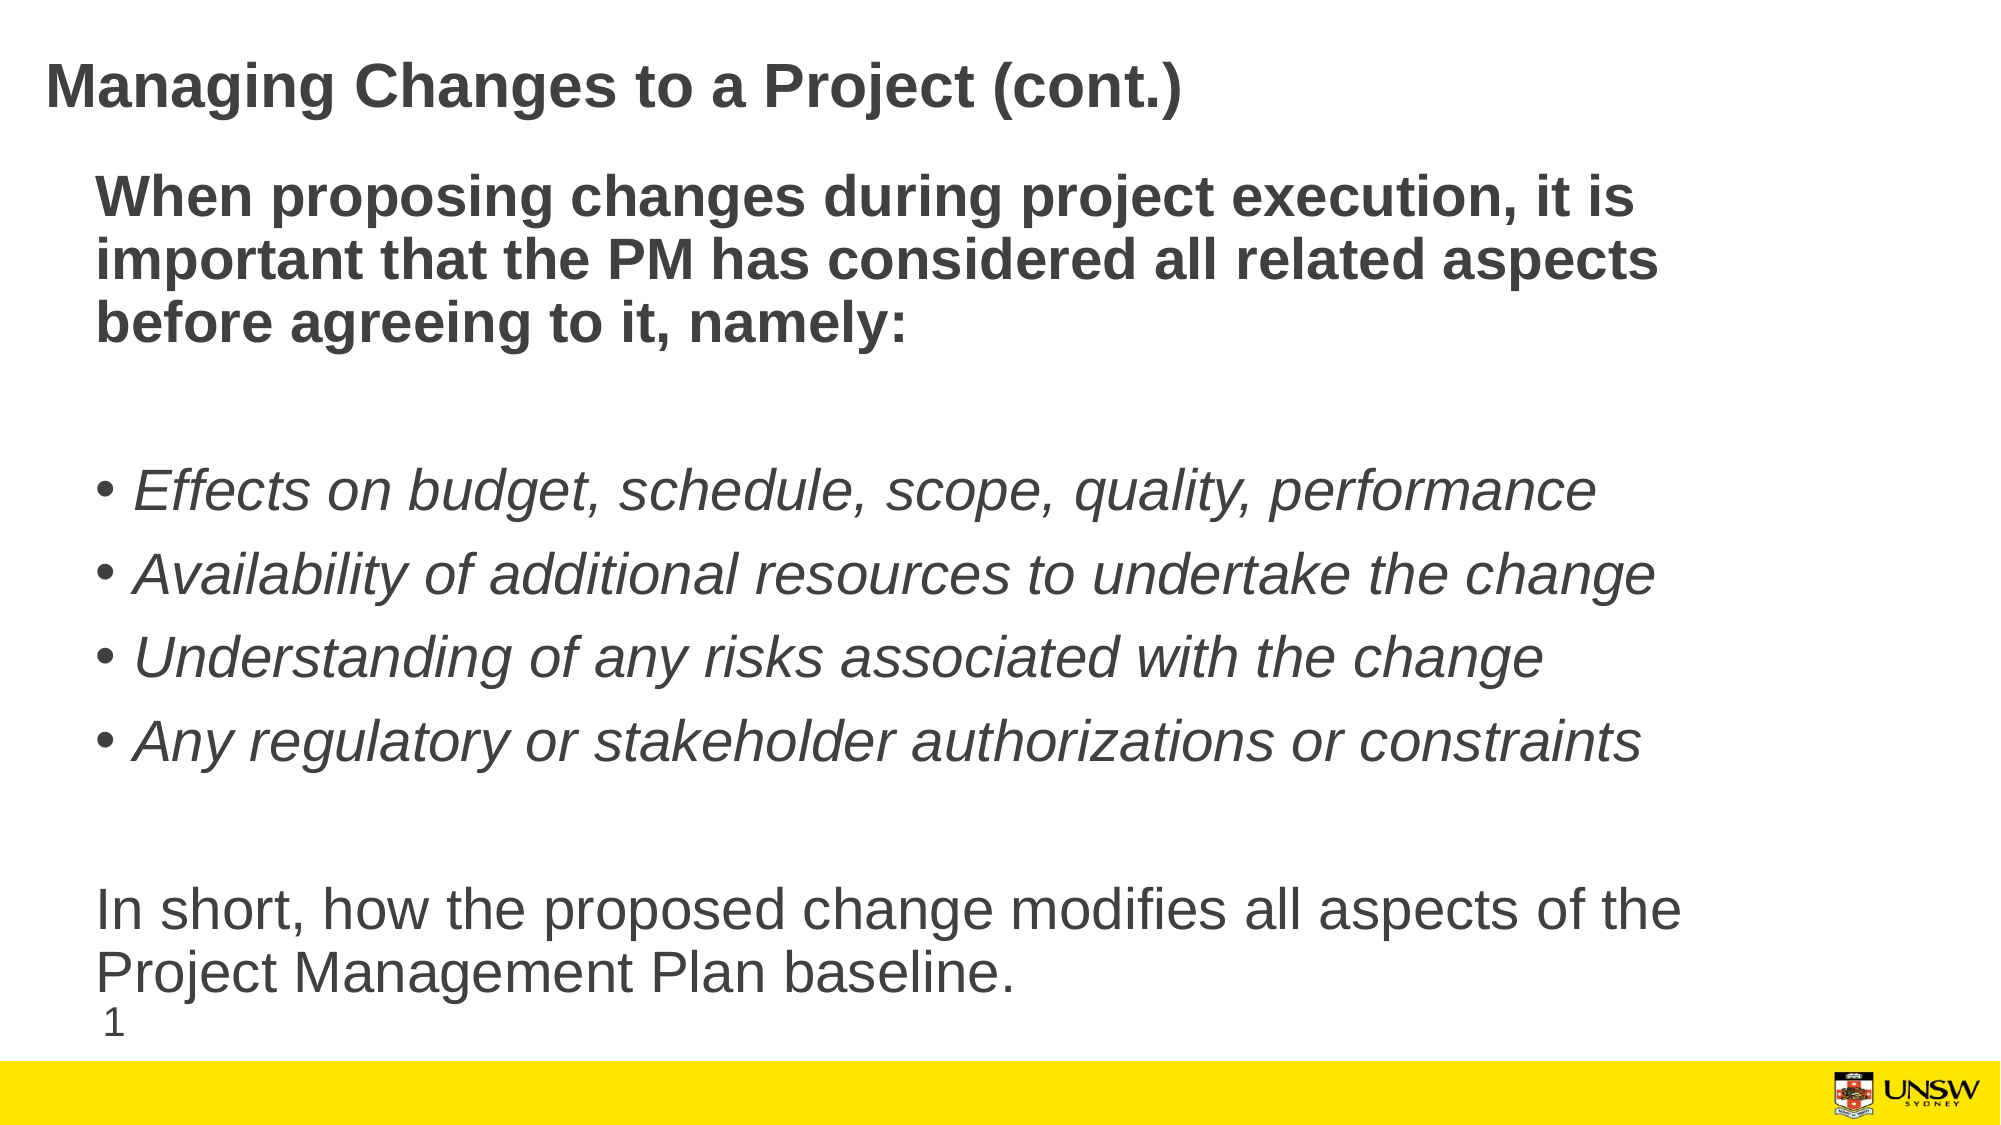

# Managing Changes to a Project (cont.)
When proposing changes during project execution, it is important that the PM has considered all related aspects before agreeing to it, namely:

Effects on budget, schedule, scope, quality, performance
Availability of additional resources to undertake the change
Understanding of any risks associated with the change
Any regulatory or stakeholder authorizations or constraints

In short, how the proposed change modifies all aspects of the Project Management Plan baseline.

1